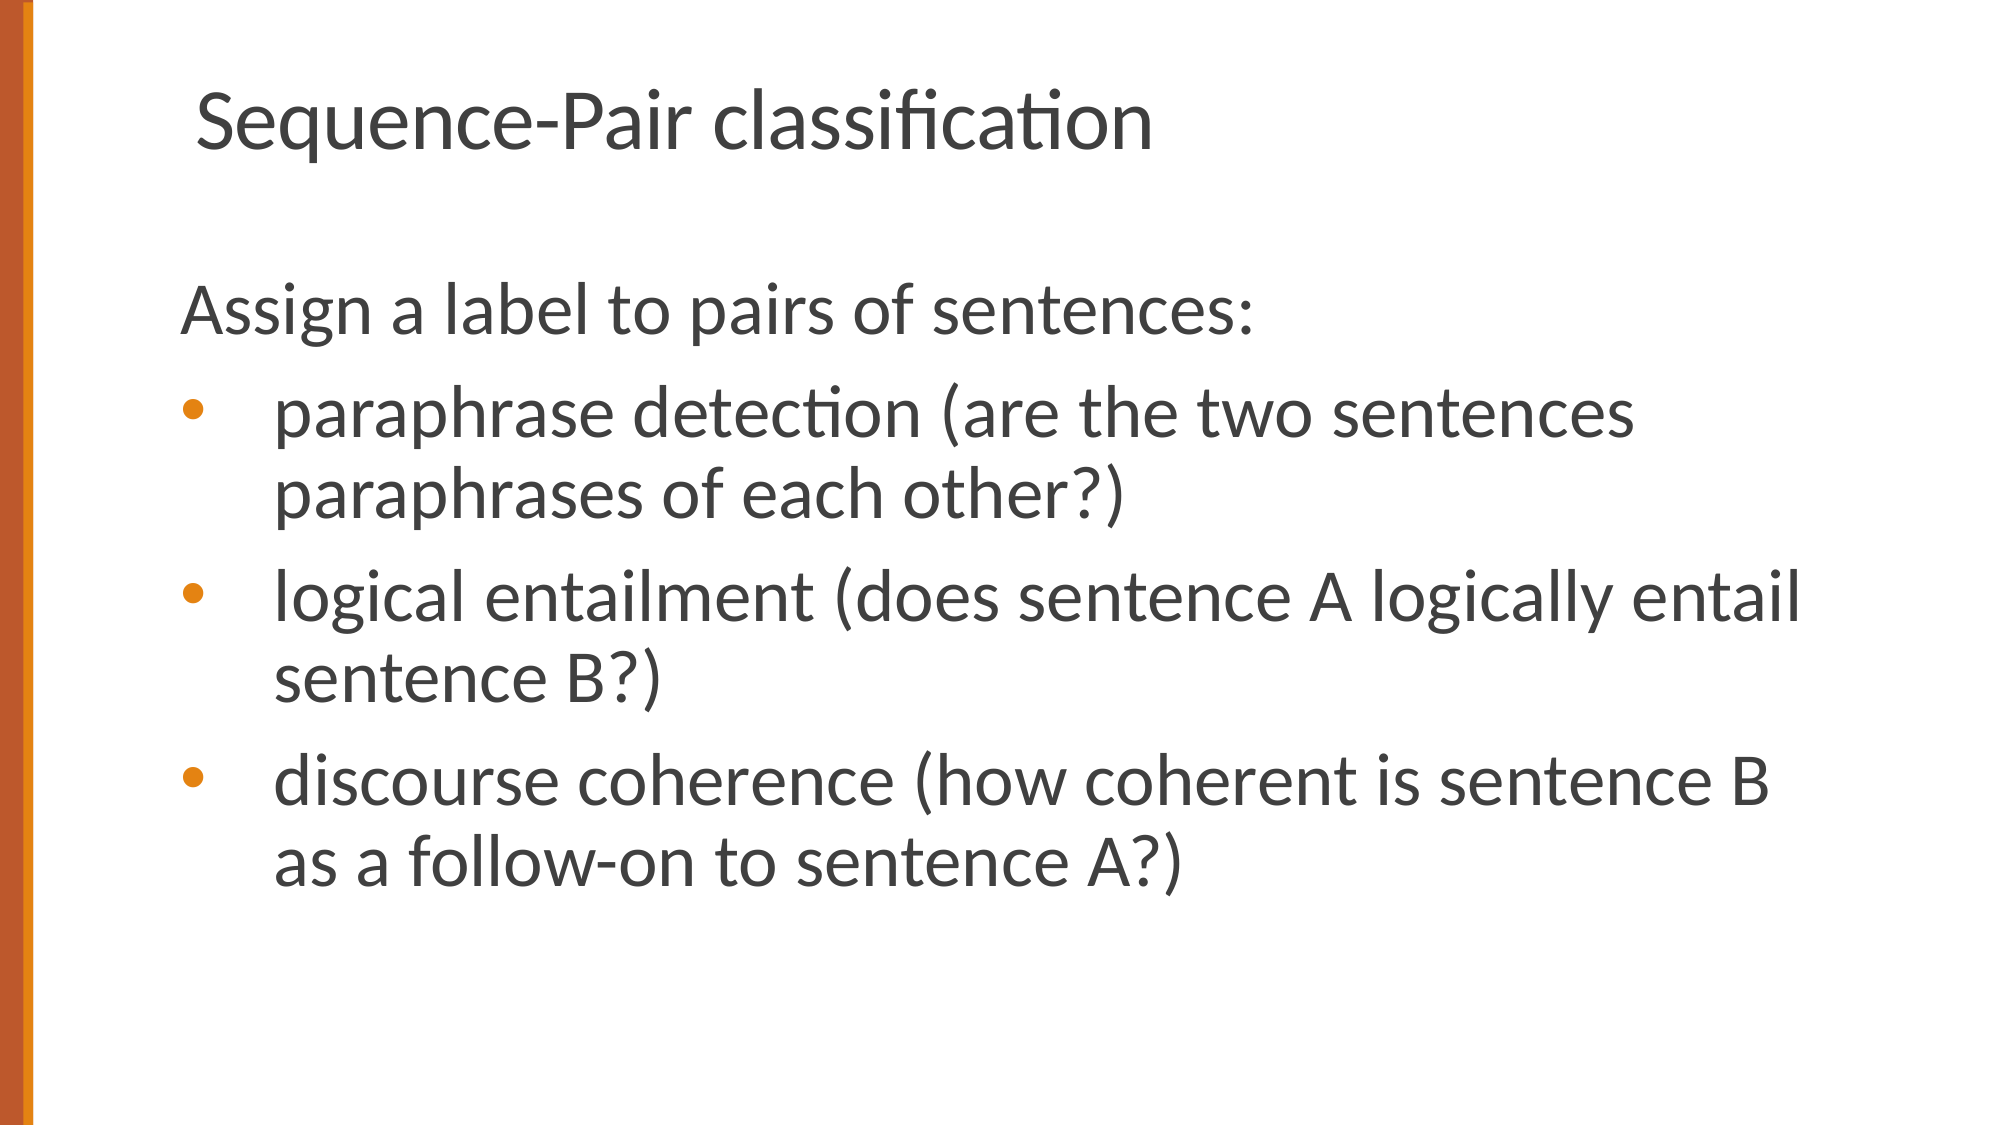

# Sequence-Pair classification
Assign a label to pairs of sentences:
paraphrase detection (are the two sentences paraphrases of each other?)
logical entailment (does sentence A logically entail sentence B?)
discourse coherence (how coherent is sentence B as a follow-on to sentence A?)